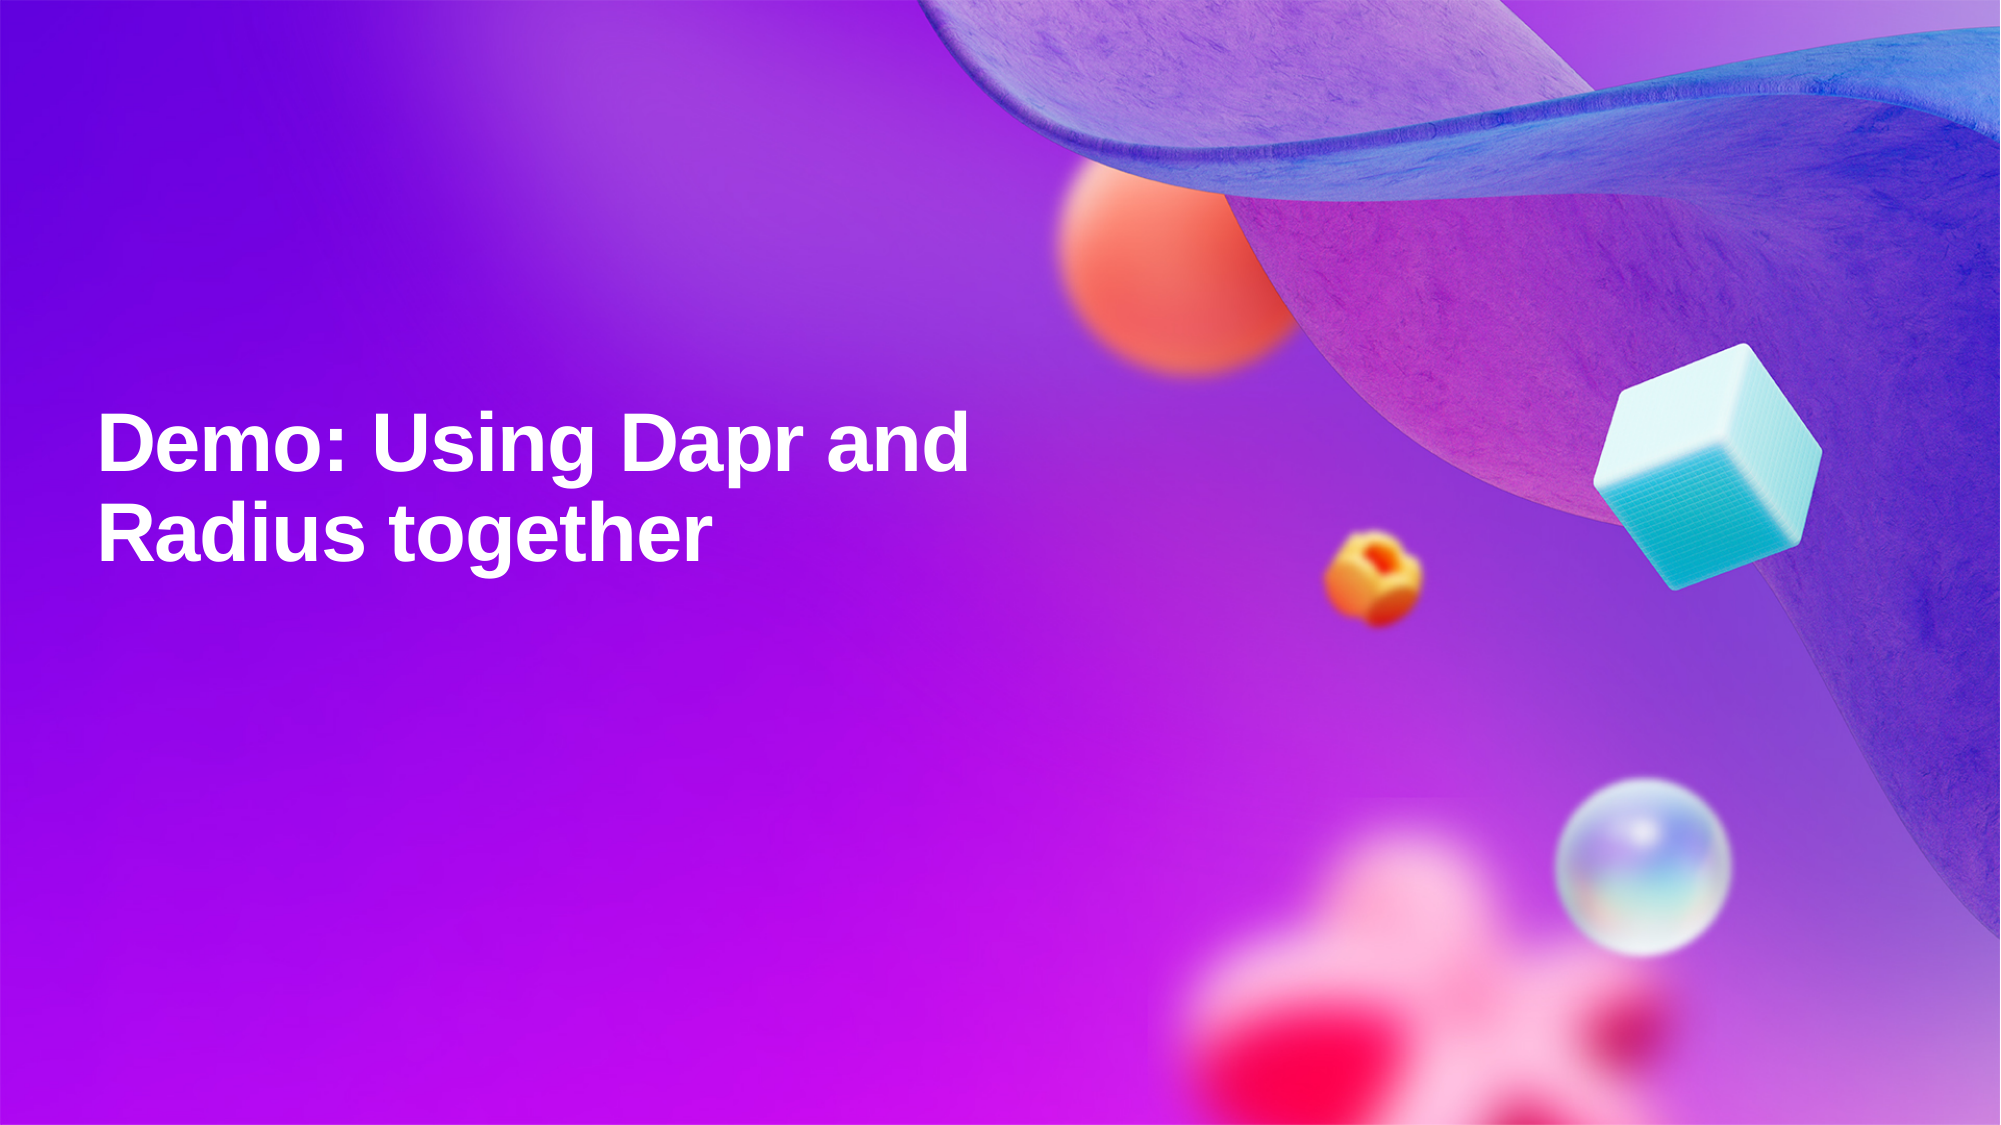

# Demo: Using Dapr and Radius together